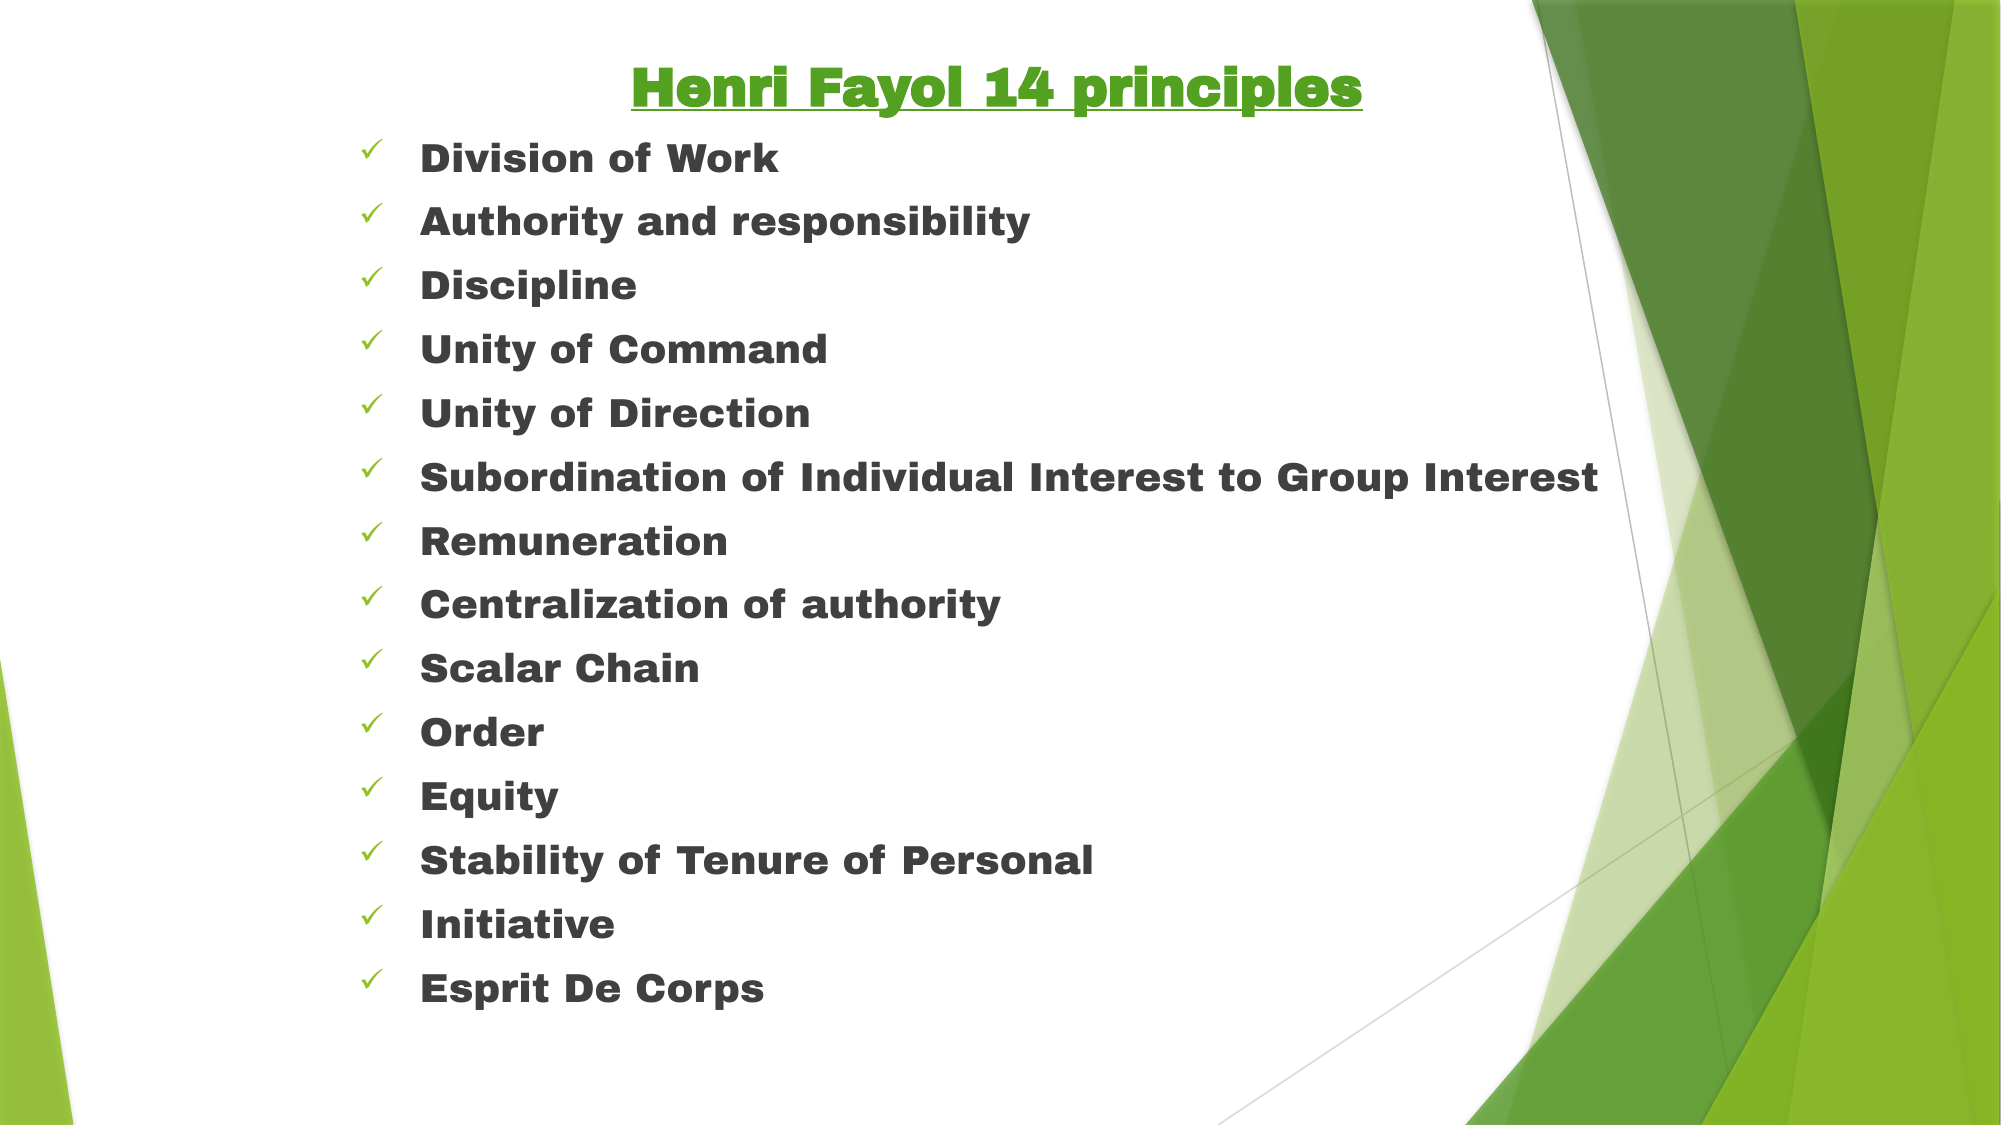

Henri Fayol 14 principles
Division of Work
Authority and responsibility
Discipline
Unity of Command
Unity of Direction
Subordination of Individual Interest to Group Interest
Remuneration
Centralization of authority
Scalar Chain
Order
Equity
Stability of Tenure of Personal
Initiative
Esprit De Corps